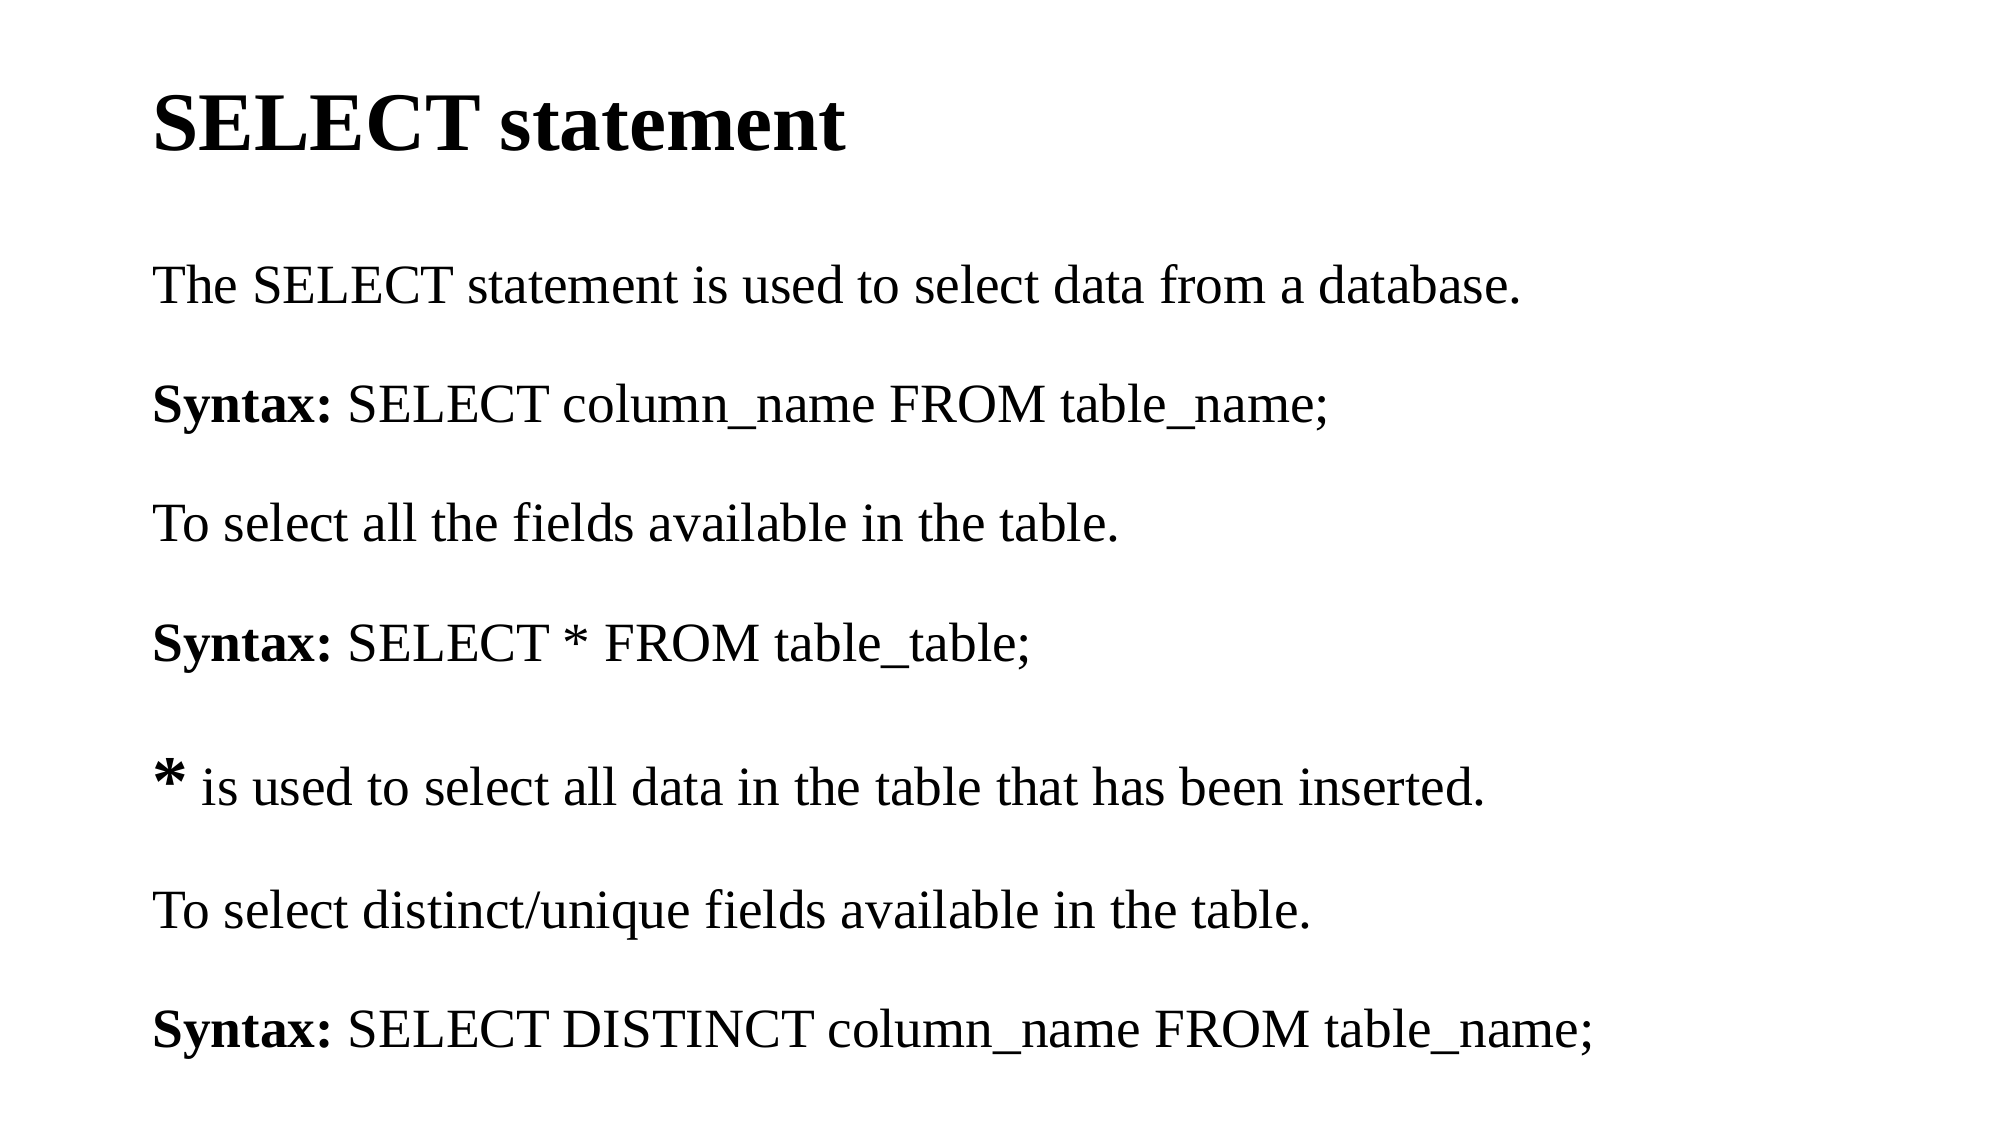

# SELECT statement
The SELECT statement is used to select data from a database.
Syntax: SELECT column_name FROM table_name;
To select all the fields available in the table.
Syntax: SELECT * FROM table_table;
* is used to select all data in the table that has been inserted.
To select distinct/unique fields available in the table.
Syntax: SELECT DISTINCT column_name FROM table_name;